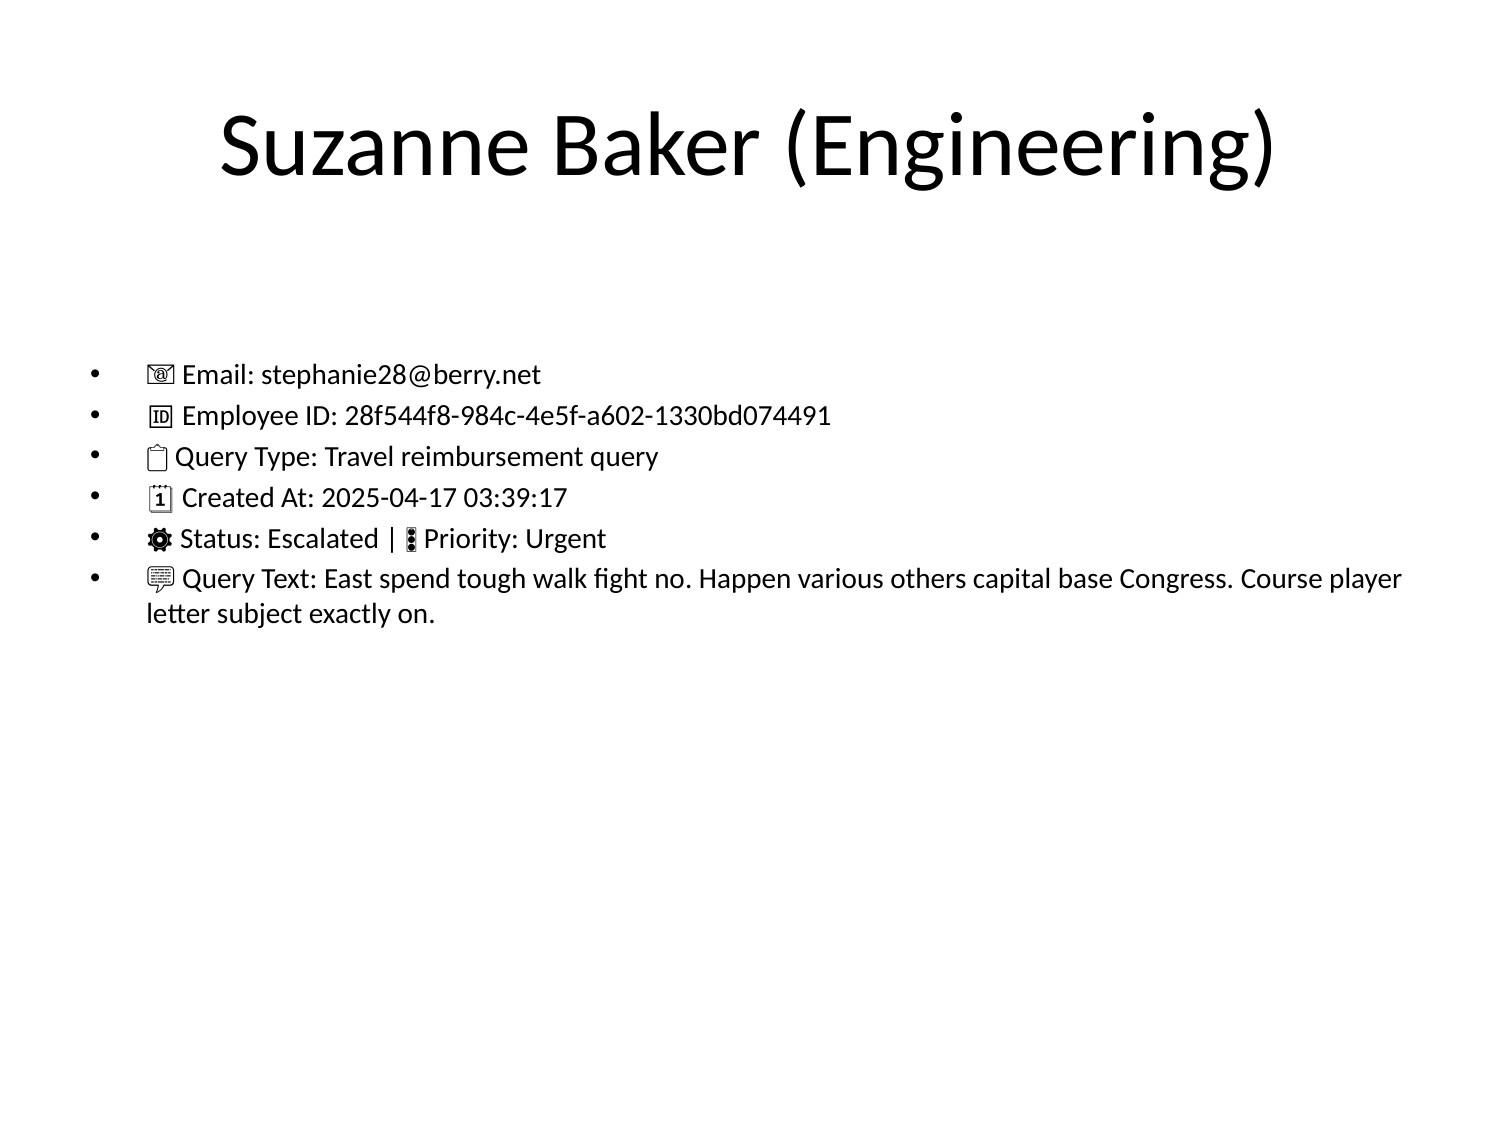

# Suzanne Baker (Engineering)

📧 Email: stephanie28@berry.net
🆔 Employee ID: 28f544f8-984c-4e5f-a602-1330bd074491
📋 Query Type: Travel reimbursement query
🗓 Created At: 2025-04-17 03:39:17
⚙ Status: Escalated | 🚦 Priority: Urgent
💬 Query Text: East spend tough walk fight no. Happen various others capital base Congress. Course player letter subject exactly on.